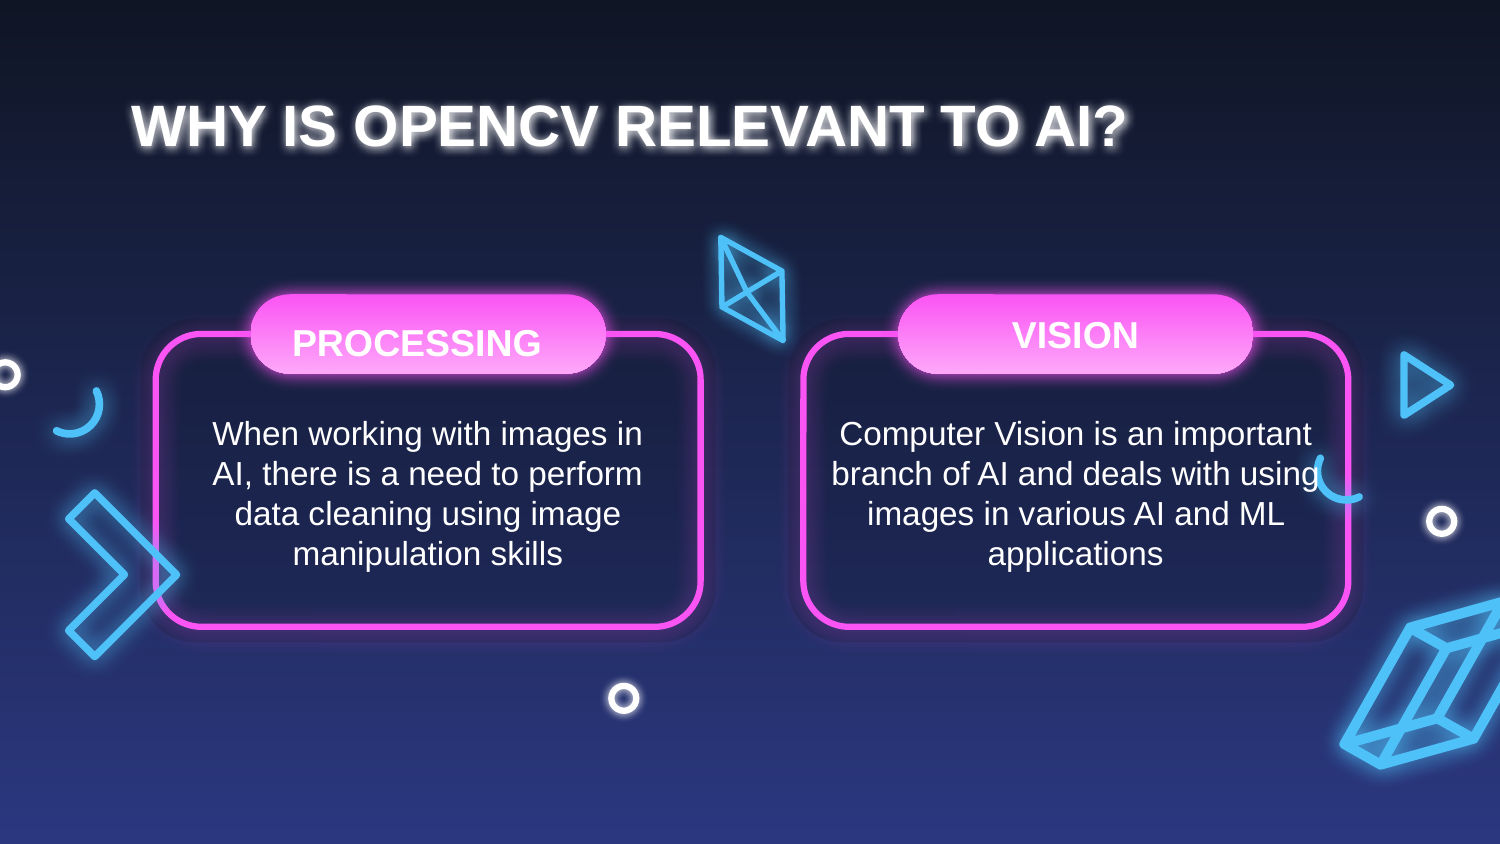

# WHY IS OPENCV RELEVANT TO AI?

VISION
PROCESSING

When working with images in AI, there is a need to perform data cleaning using image manipulation skills
Computer Vision is an important branch of AI and deals with using images in various AI and ML applications